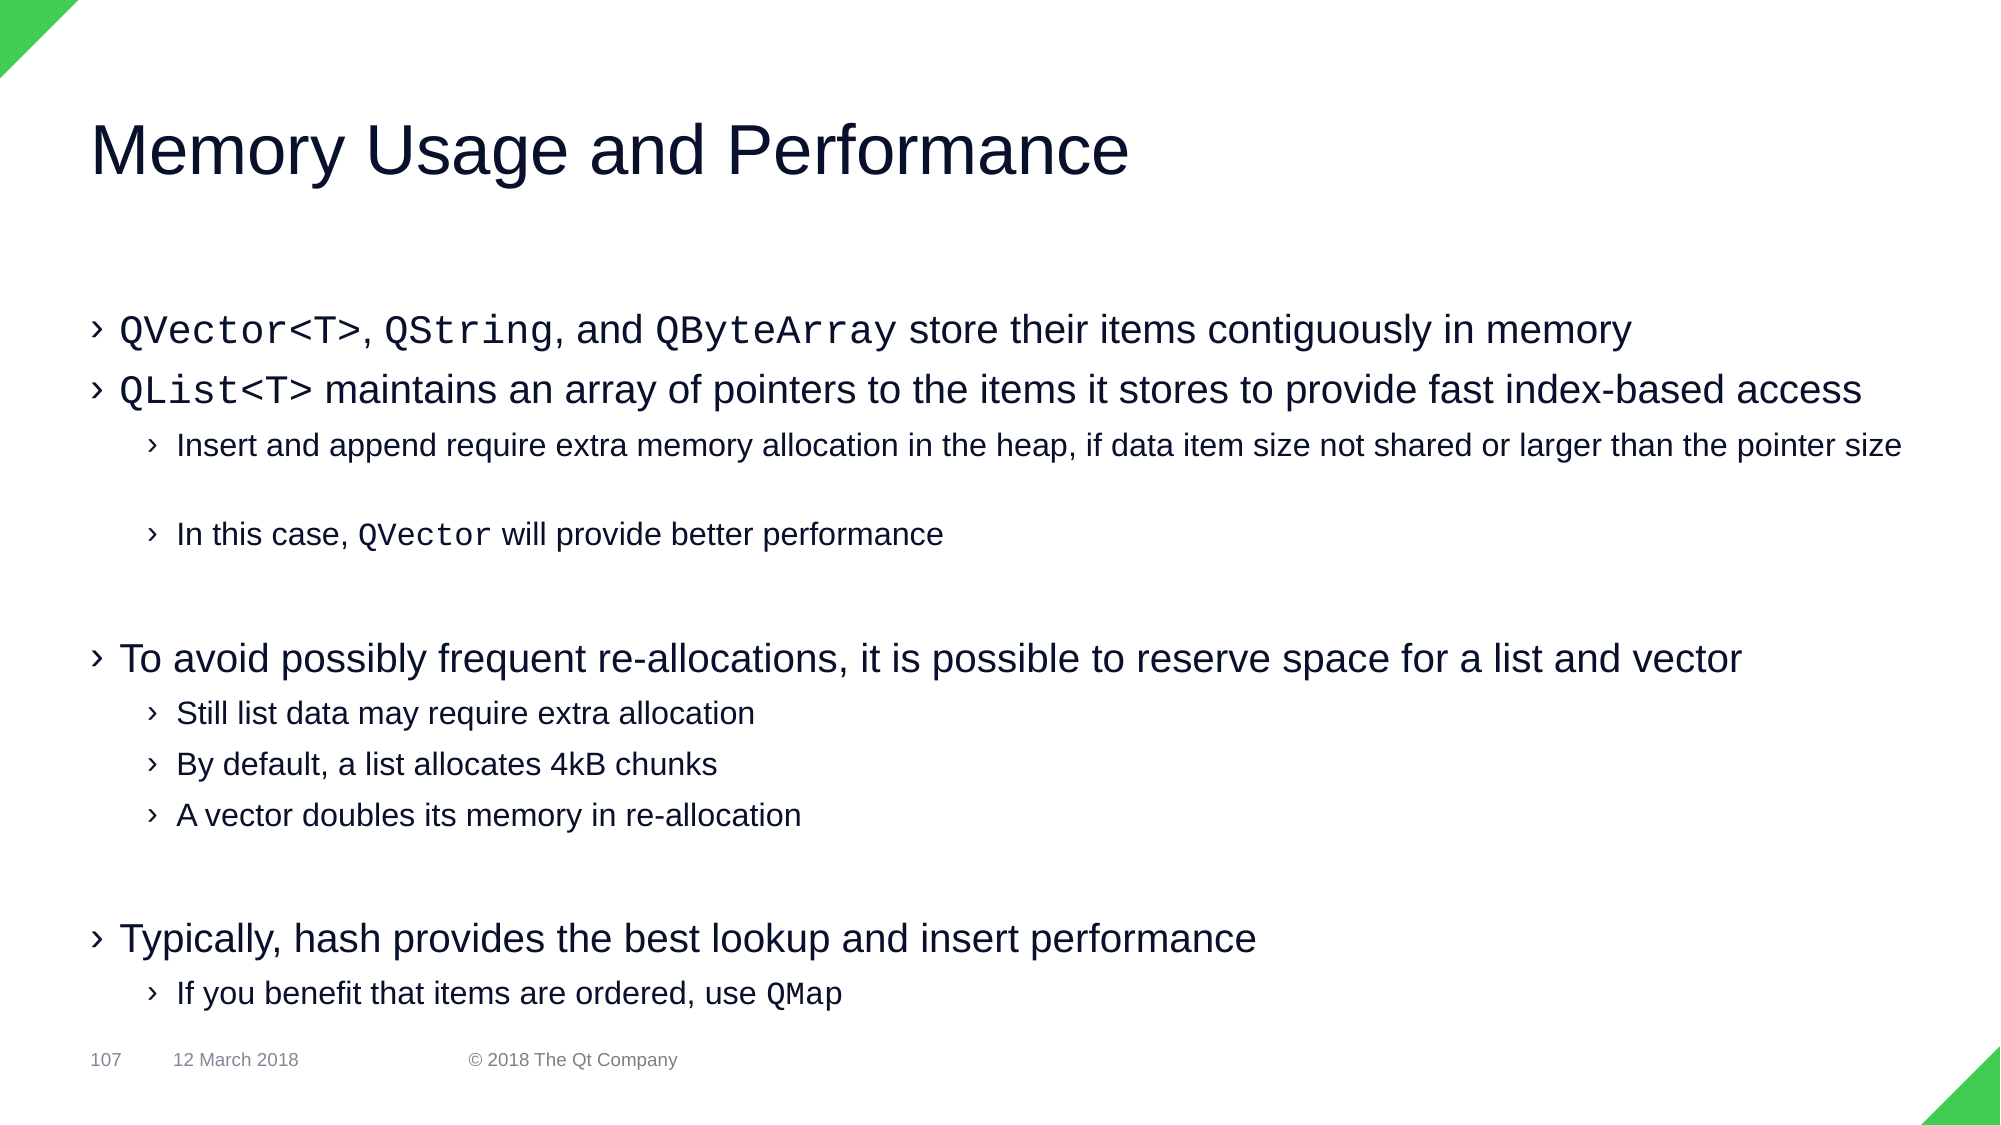

# Memory Usage and Performance
QVector<T>, QString, and QByteArray store their items contiguously in memory
QList<T> maintains an array of pointers to the items it stores to provide fast index-based access
Insert and append require extra memory allocation in the heap, if data item size not shared or larger than the pointer size
In this case, QVector will provide better performance

To avoid possibly frequent re-allocations, it is possible to reserve space for a list and vector
Still list data may require extra allocation
By default, a list allocates 4kB chunks
A vector doubles its memory in re-allocation

Typically, hash provides the best lookup and insert performance
If you benefit that items are ordered, use QMap
107
12 March 2018
© 2018 The Qt Company